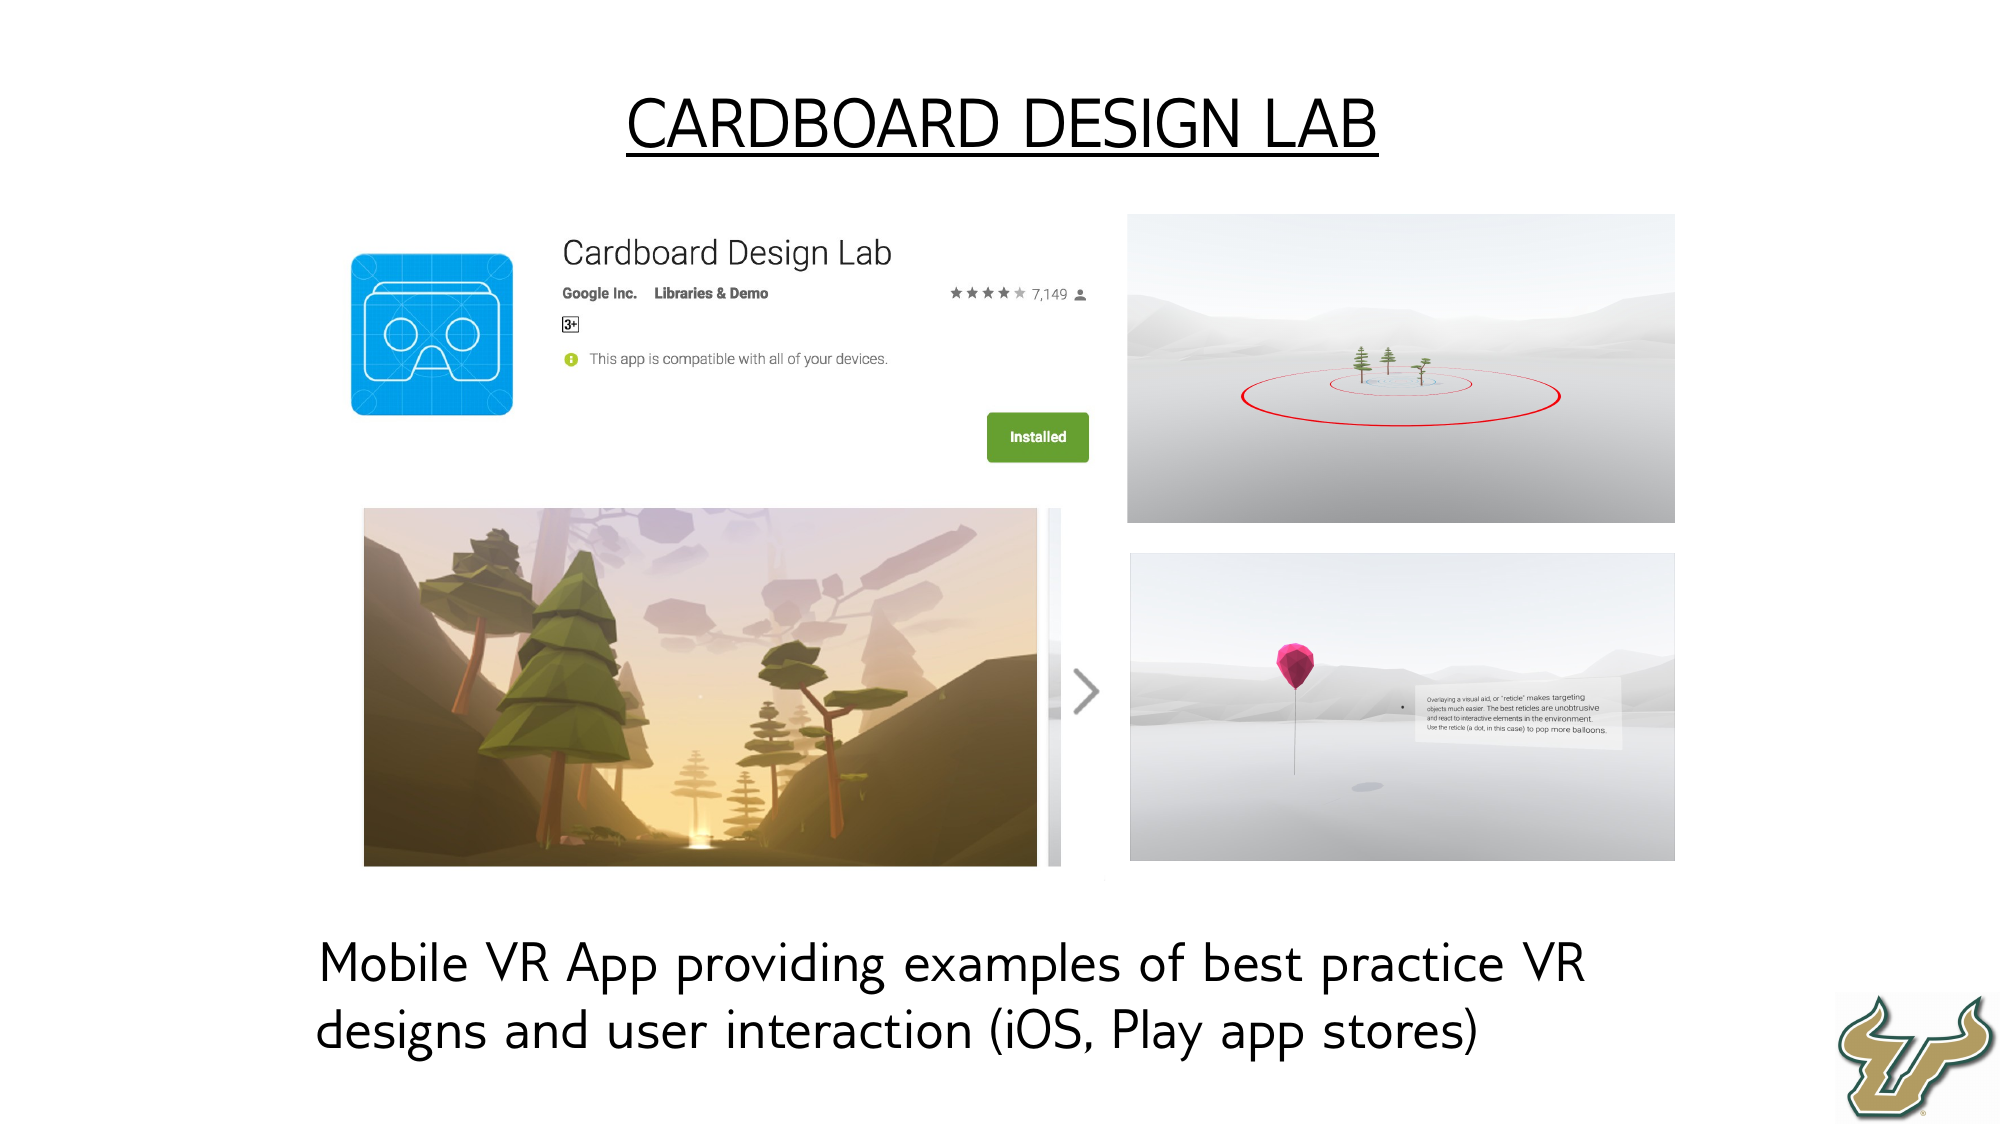

Cardboard Design Lab

Mobile VR App providing examples of best practice VR designs and user interaction (iOS, Play app stores)